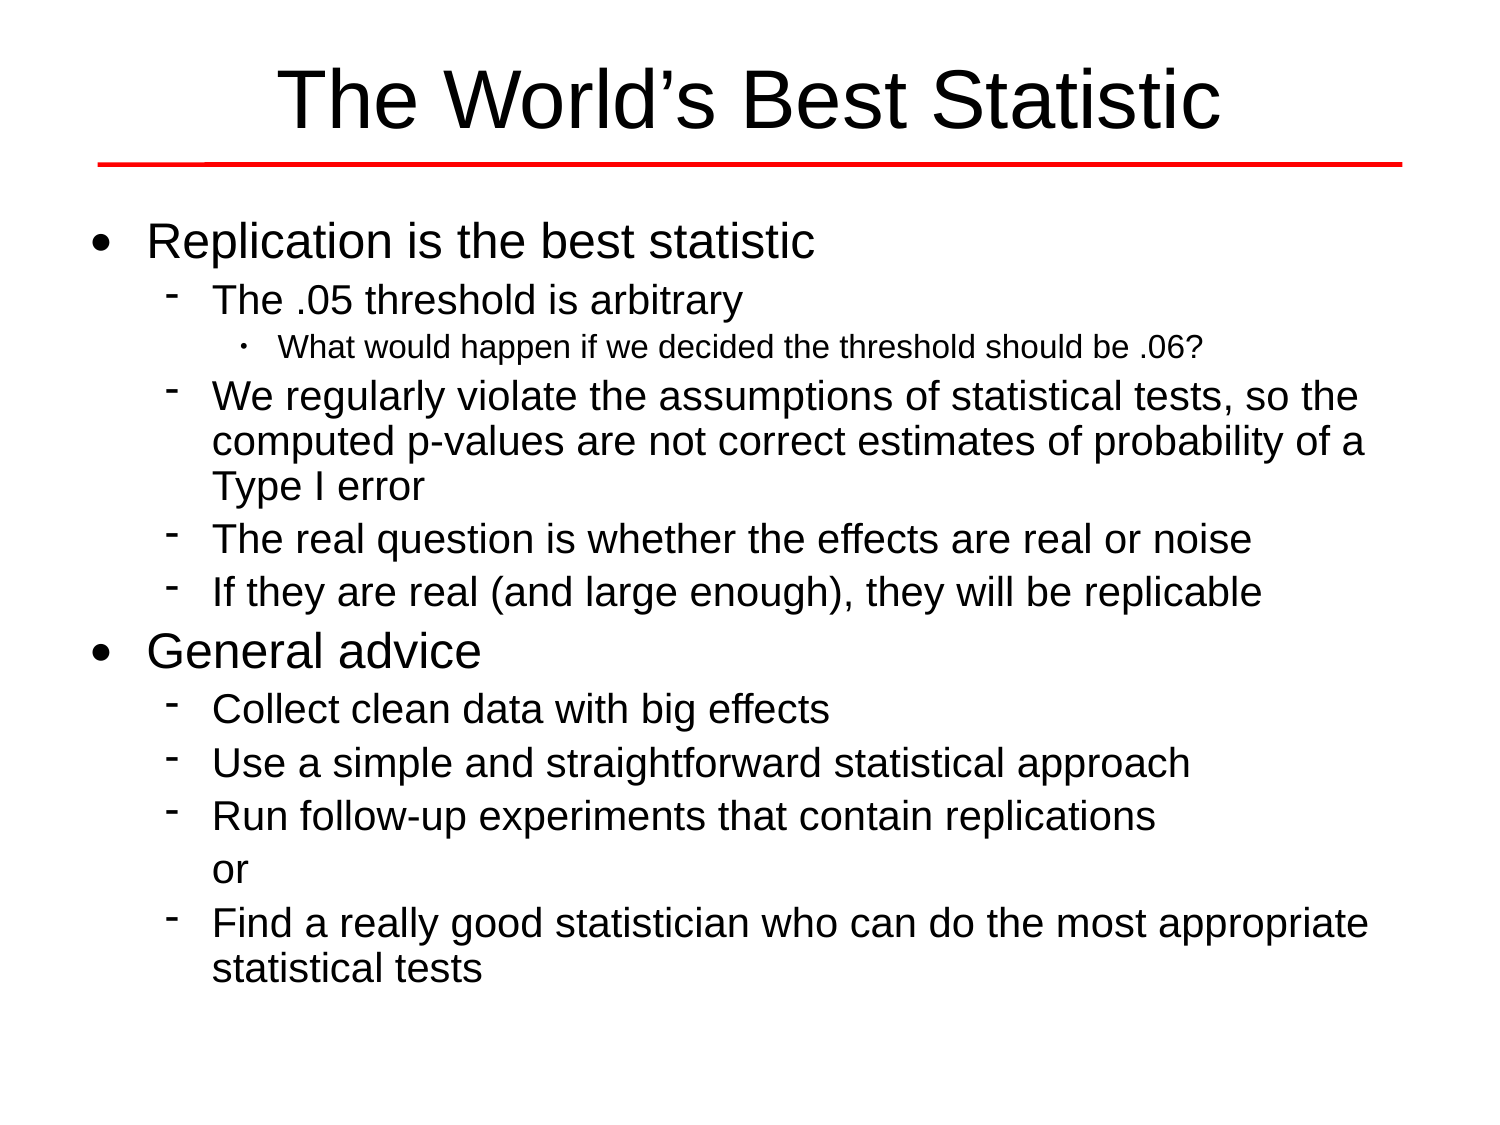

# The World’s Best Statistic
Replication is the best statistic
The .05 threshold is arbitrary
What would happen if we decided the threshold should be .06?
We regularly violate the assumptions of statistical tests, so the computed p-values are not correct estimates of probability of a Type I error
The real question is whether the effects are real or noise
If they are real (and large enough), they will be replicable
General advice
Collect clean data with big effects
Use a simple and straightforward statistical approach
Run follow-up experiments that contain replications
	or
Find a really good statistician who can do the most appropriate statistical tests